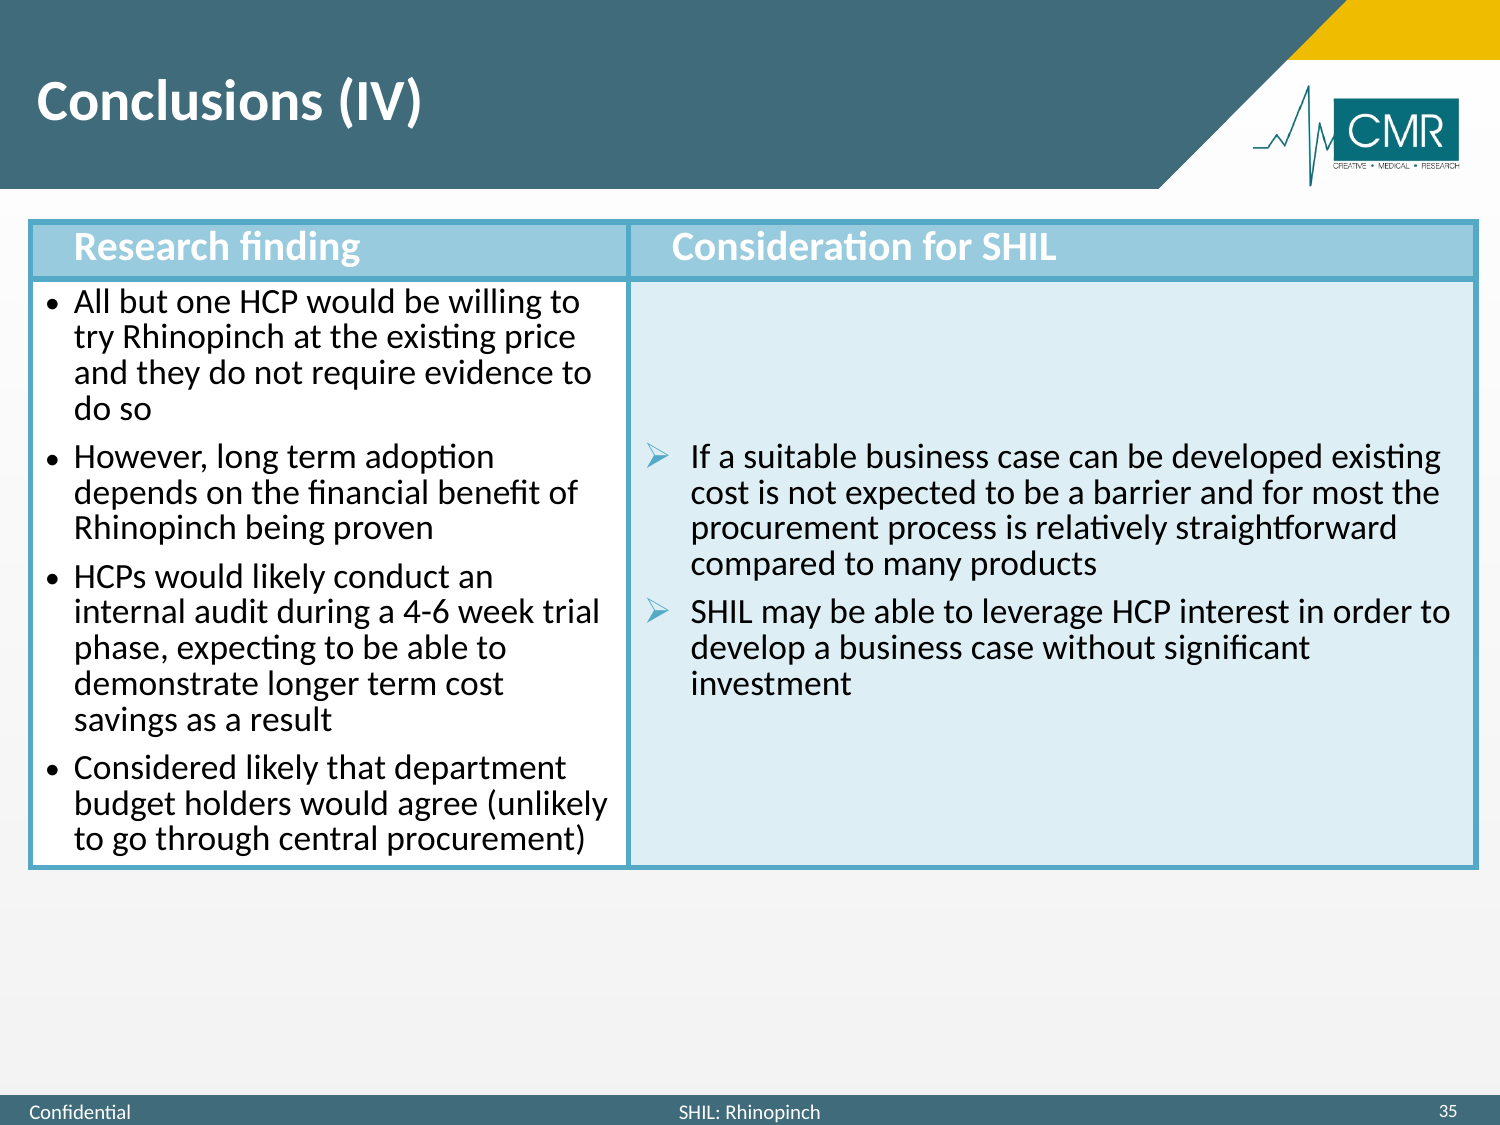

# Conclusions (IV)
| Research finding | Consideration for SHIL |
| --- | --- |
| All but one HCP would be willing to try Rhinopinch at the existing price and they do not require evidence to do so However, long term adoption depends on the financial benefit of Rhinopinch being proven HCPs would likely conduct an internal audit during a 4-6 week trial phase, expecting to be able to demonstrate longer term cost savings as a result Considered likely that department budget holders would agree (unlikely to go through central procurement) | If a suitable business case can be developed existing cost is not expected to be a barrier and for most the procurement process is relatively straightforward compared to many products SHIL may be able to leverage HCP interest in order to develop a business case without significant investment |
35